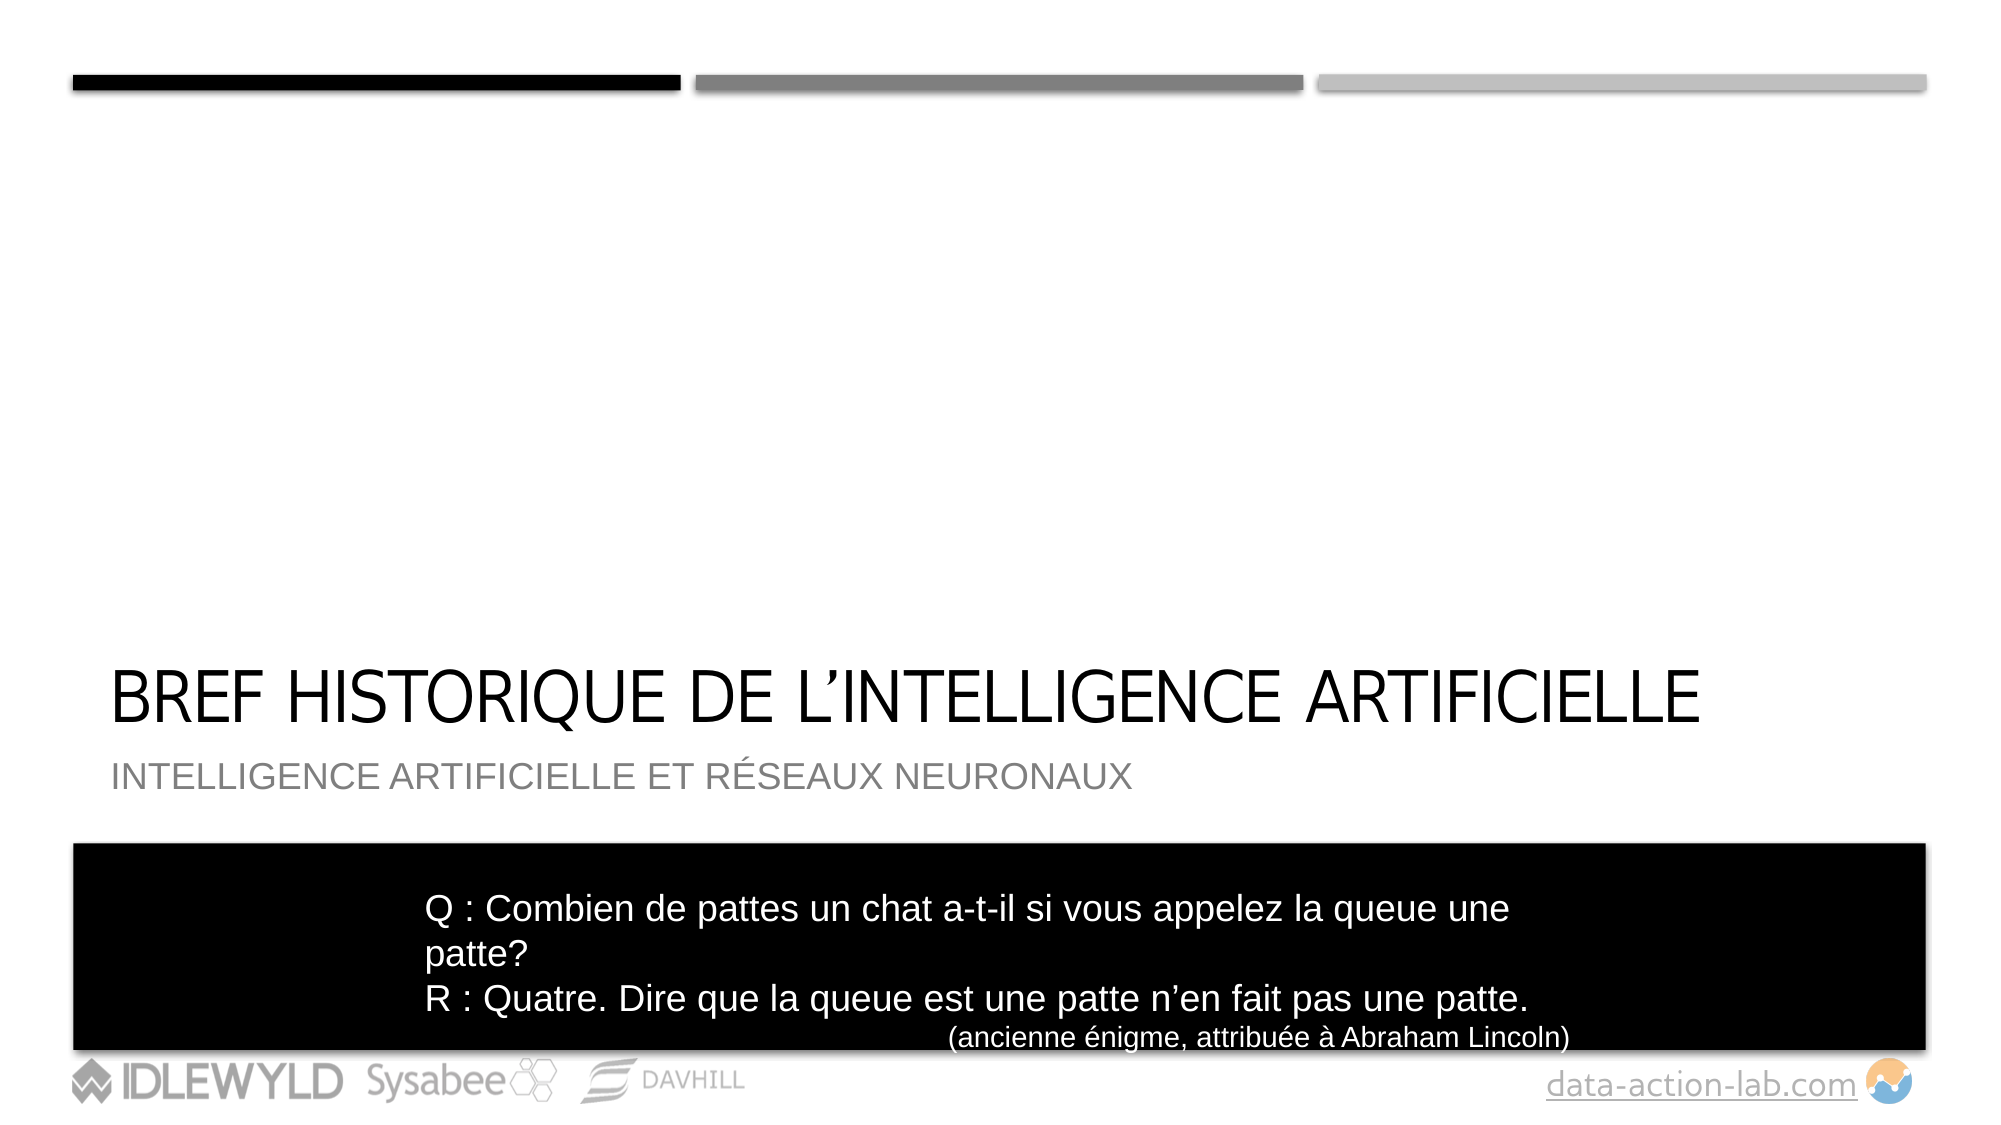

# Bref historique de l’intelligence artificielle
INTELLIGENCE ARTIFICIELLE ET RÉSEAUX NEURONAUX
Q : Combien de pattes un chat a-t-il si vous appelez la queue une patte?
R : Quatre. Dire que la queue est une patte n’en fait pas une patte.
(ancienne énigme, attribuée à Abraham Lincoln)